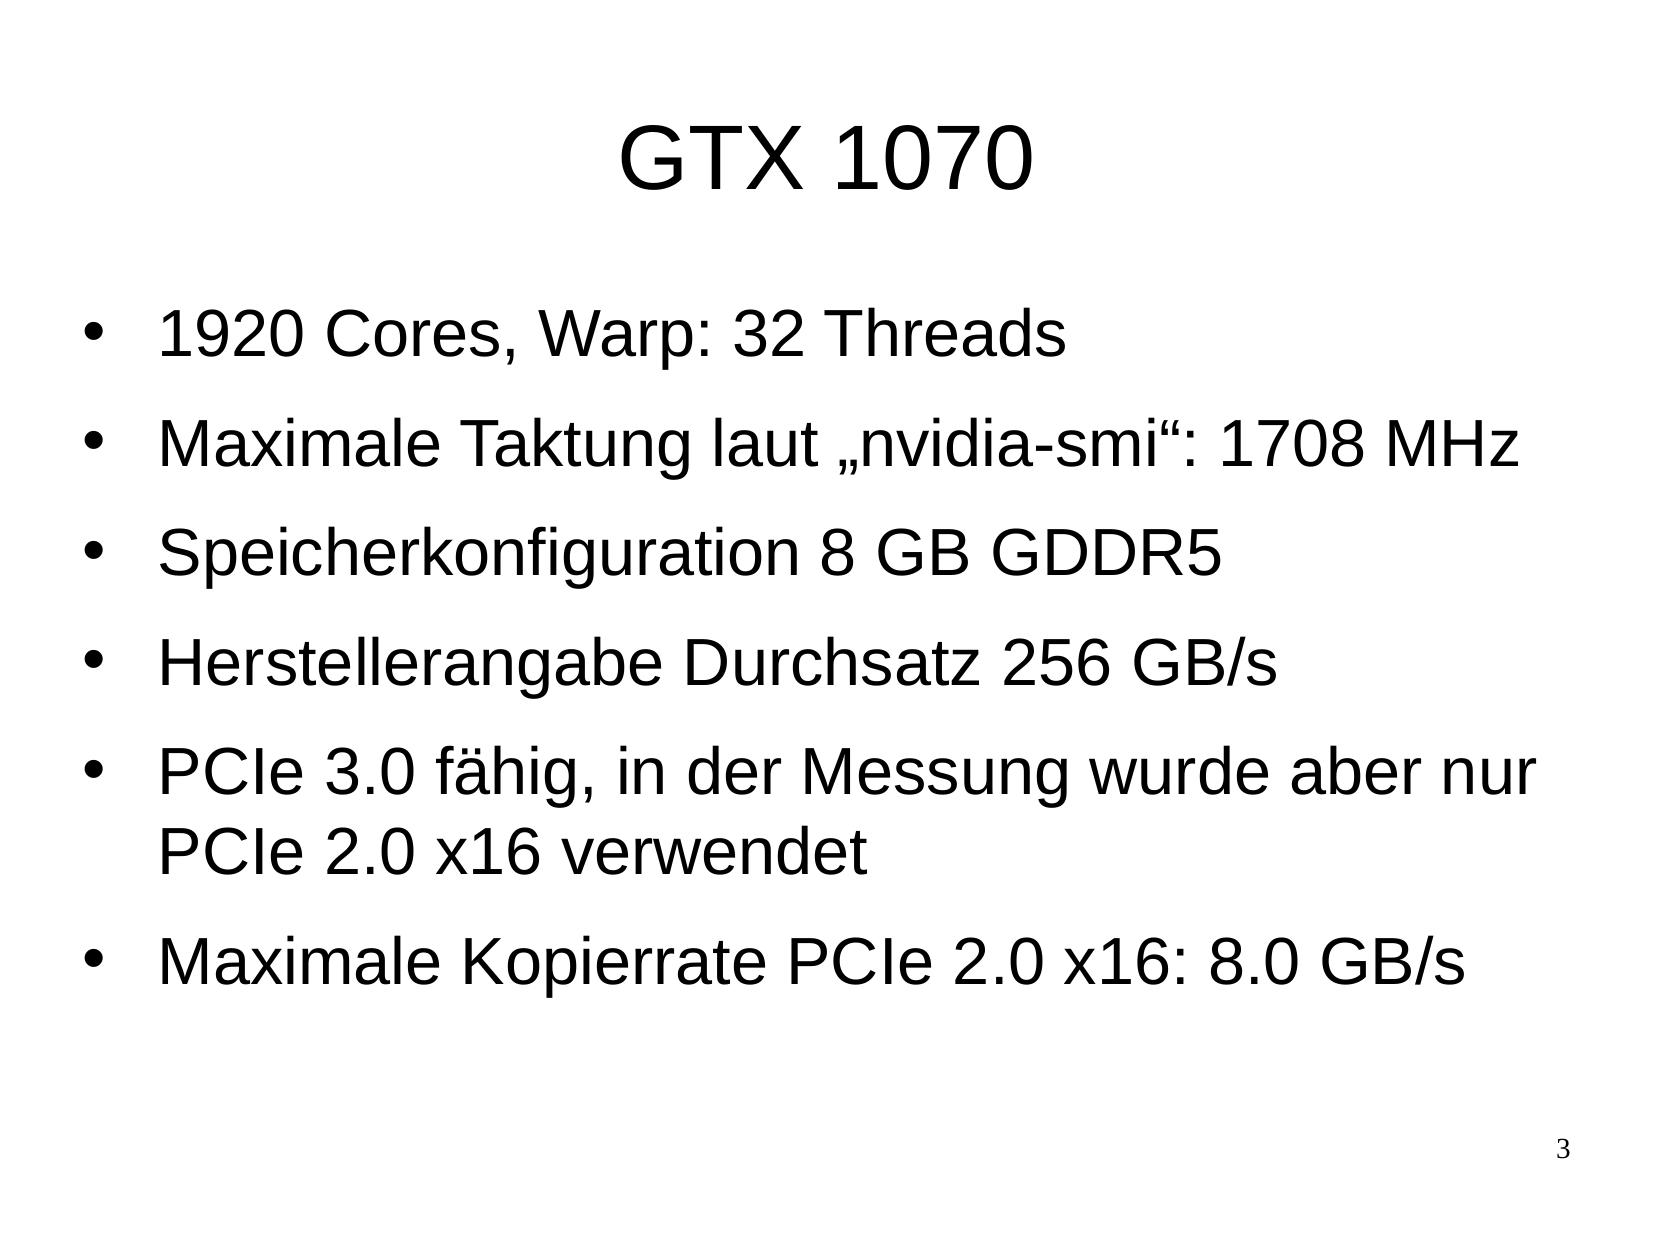

# GTX 1070
1920 Cores, Warp: 32 Threads
Maximale Taktung laut „nvidia-smi“: 1708 MHz
Speicherkonfiguration 8 GB GDDR5
Herstellerangabe Durchsatz 256 GB/s
PCIe 3.0 fähig, in der Messung wurde aber nur PCIe 2.0 x16 verwendet
Maximale Kopierrate PCIe 2.0 x16: 8.0 GB/s

3